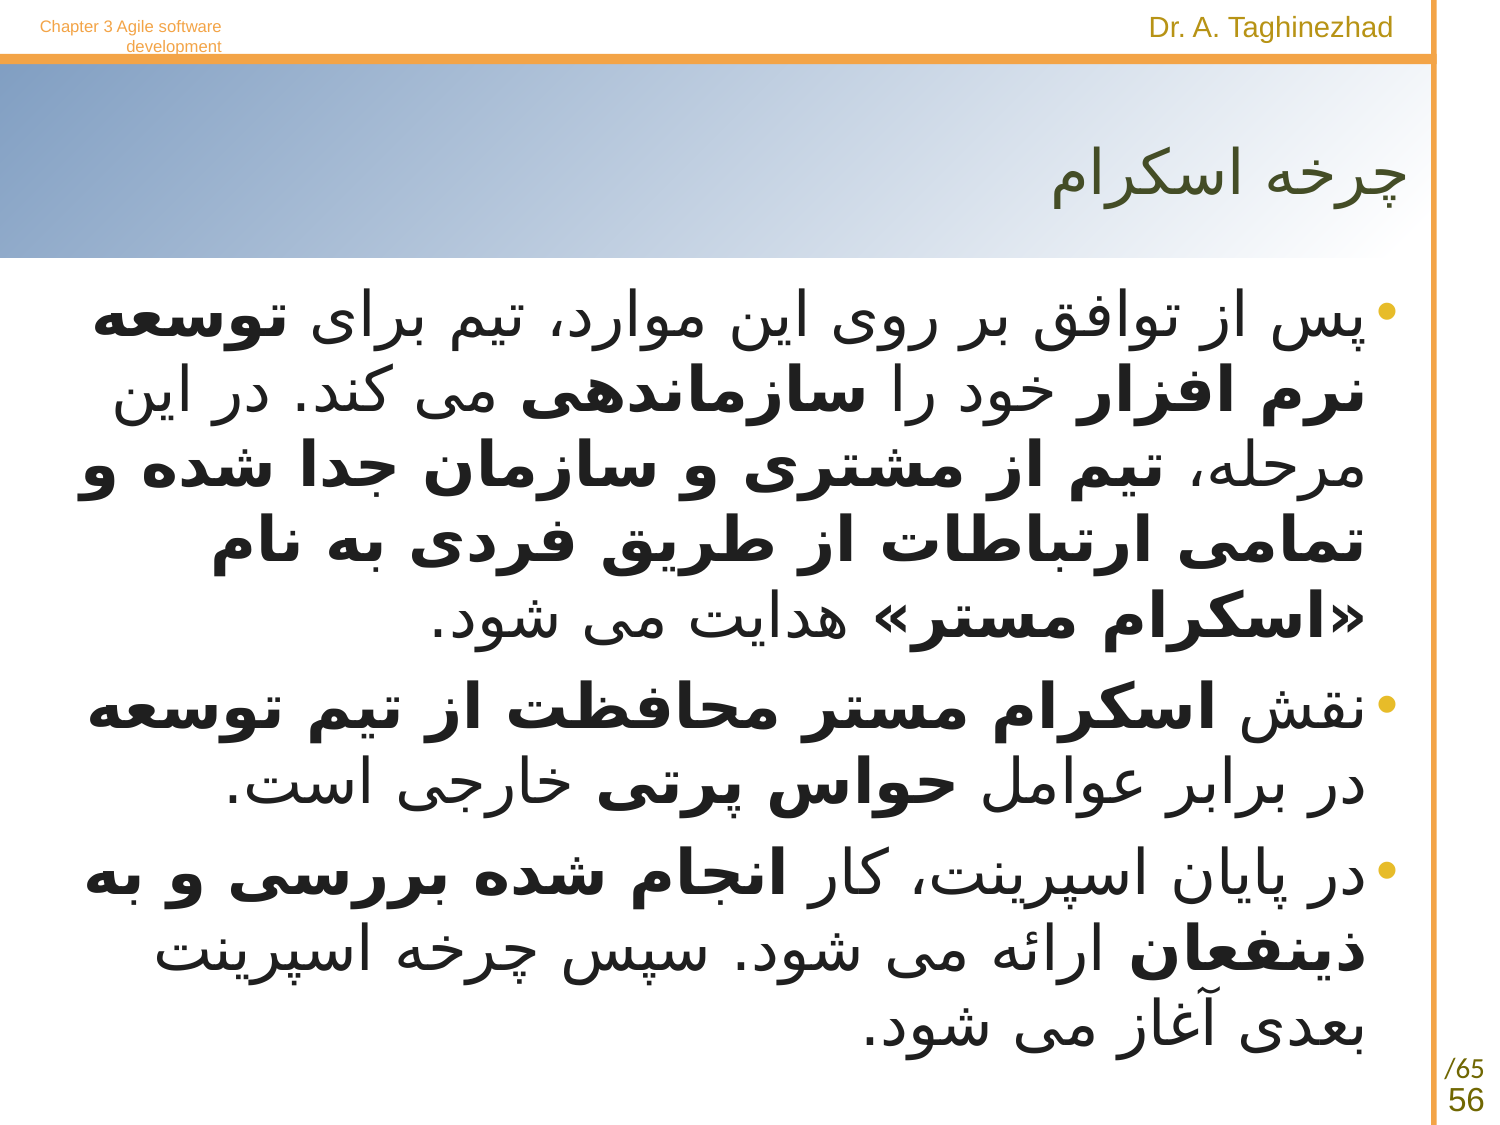

Chapter 3 Agile software development
# چرخه اسکرام
پس از توافق بر روی این موارد، تیم برای توسعه نرم افزار خود را سازماندهی می کند. در این مرحله، تیم از مشتری و سازمان جدا شده و تمامی ارتباطات از طریق فردی به نام «اسکرام مستر» هدایت می شود.
نقش اسکرام مستر محافظت از تیم توسعه در برابر عوامل حواس پرتی خارجی است.
در پایان اسپرینت، کار انجام شده بررسی و به ذینفعان ارائه می شود. سپس چرخه اسپرینت بعدی آغاز می شود.
56